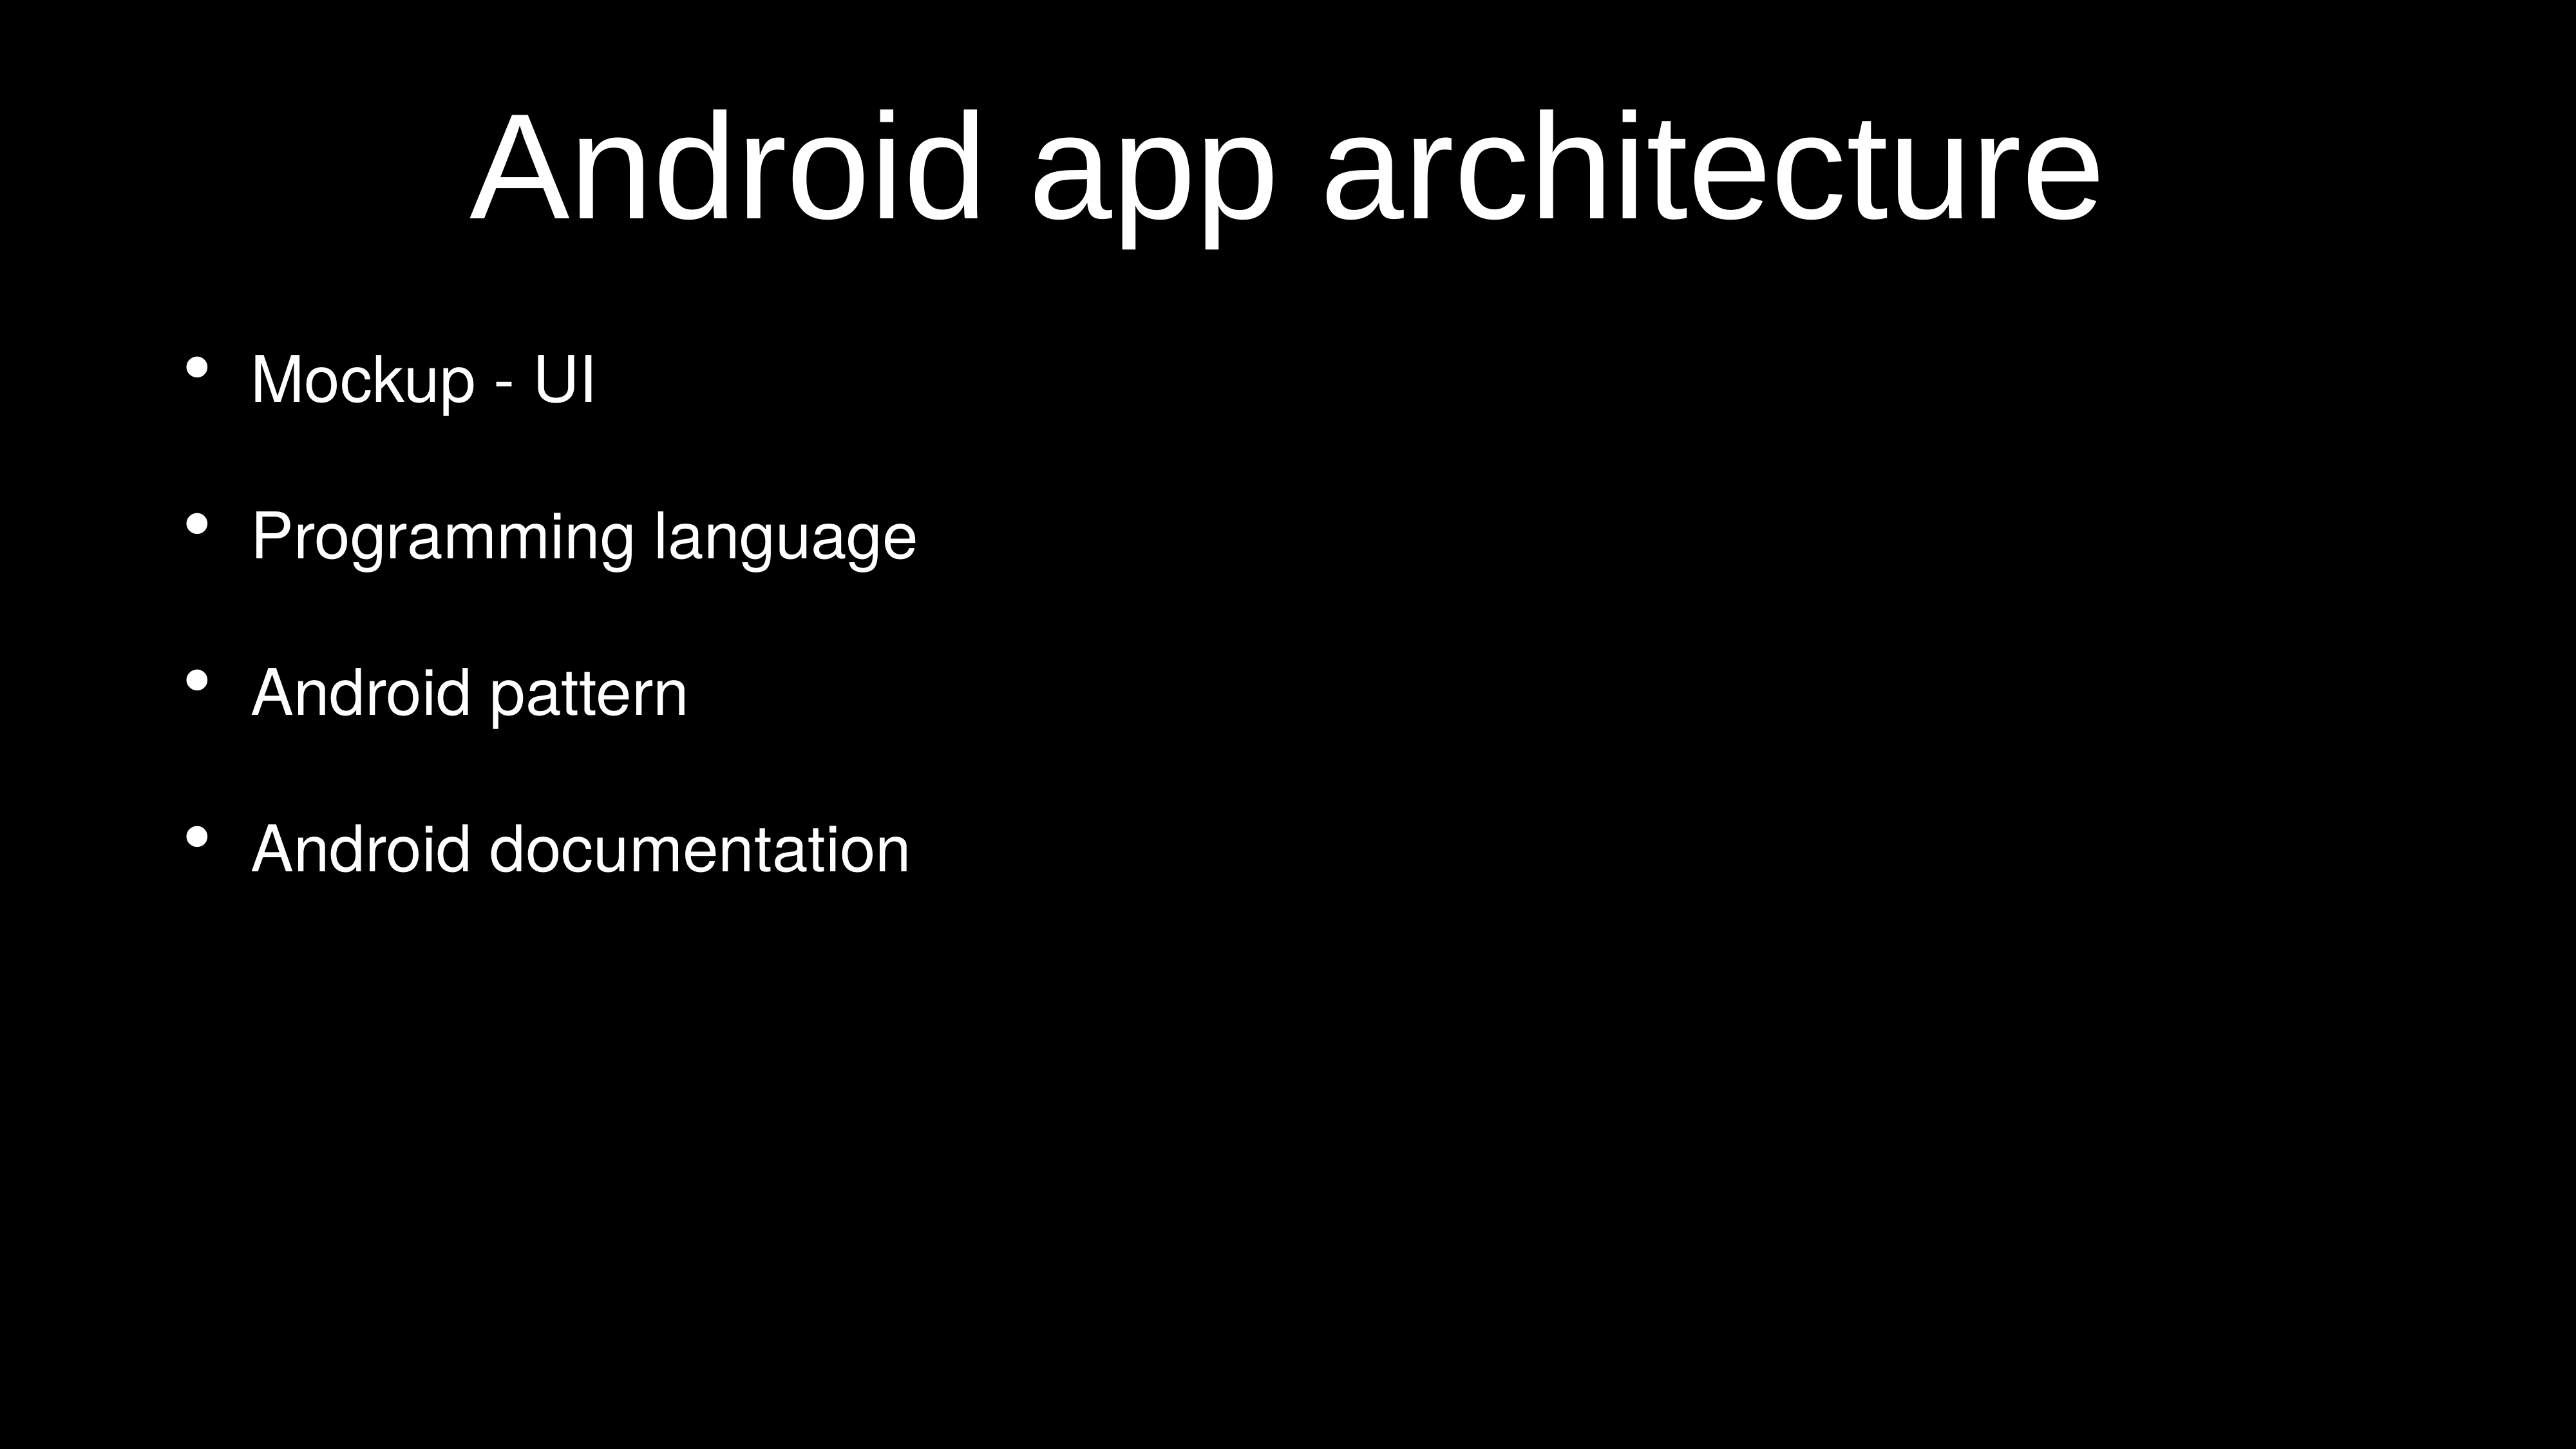

# Android app architecture
Mockup - UI
Programming language
Android pattern
Android documentation